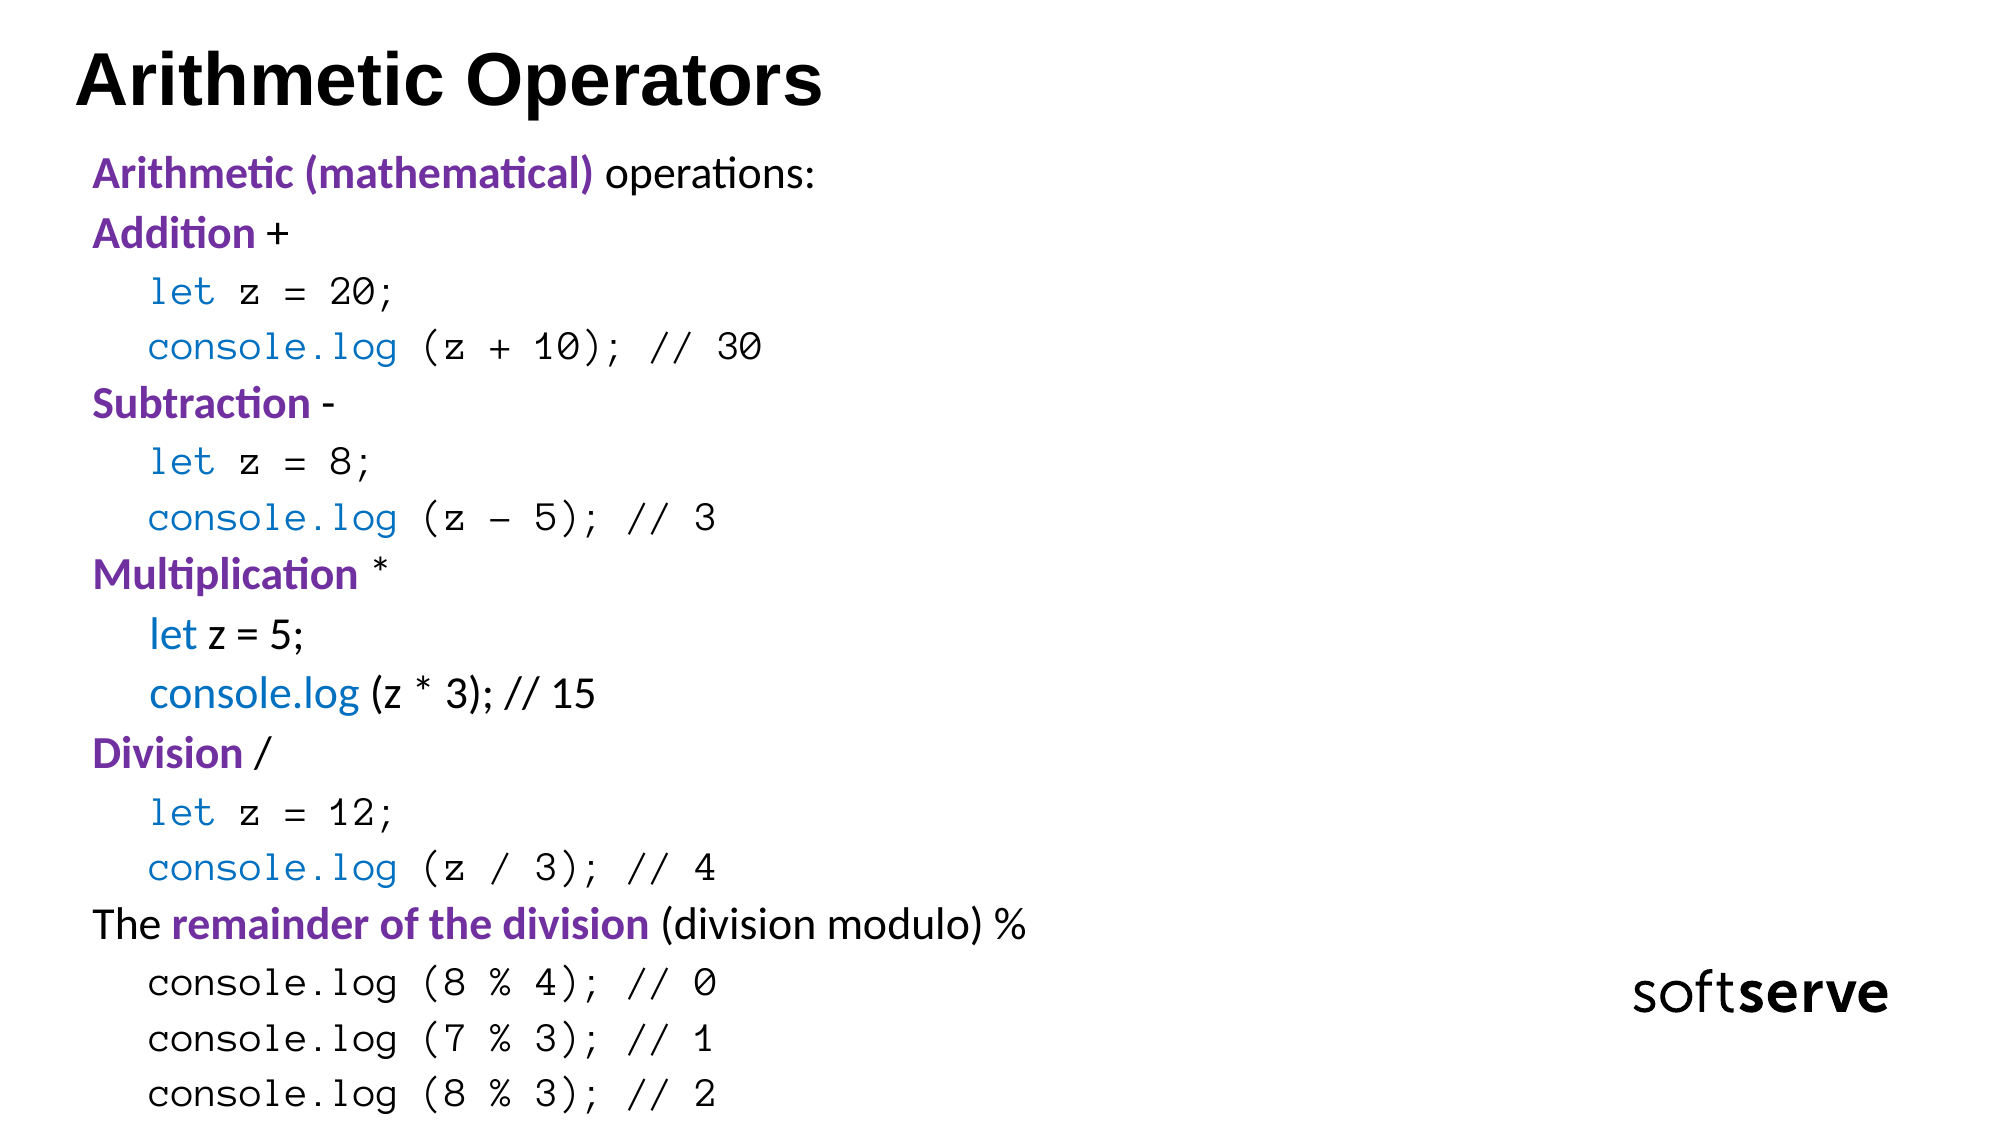

# Arithmetic Operators
Arithmetic (mathematical) operations:
Addition +
let z = 20;
console.log (z + 10); // 30
Subtraction -
let z = 8;
console.log (z - 5); // 3
Multiplication *
let z = 5;
console.log (z * 3); // 15
Division /
let z = 12;
console.log (z / 3); // 4
The remainder of the division (division modulo) %
console.log (8 % 4); // 0
console.log (7 % 3); // 1
console.log (8 % 3); // 2